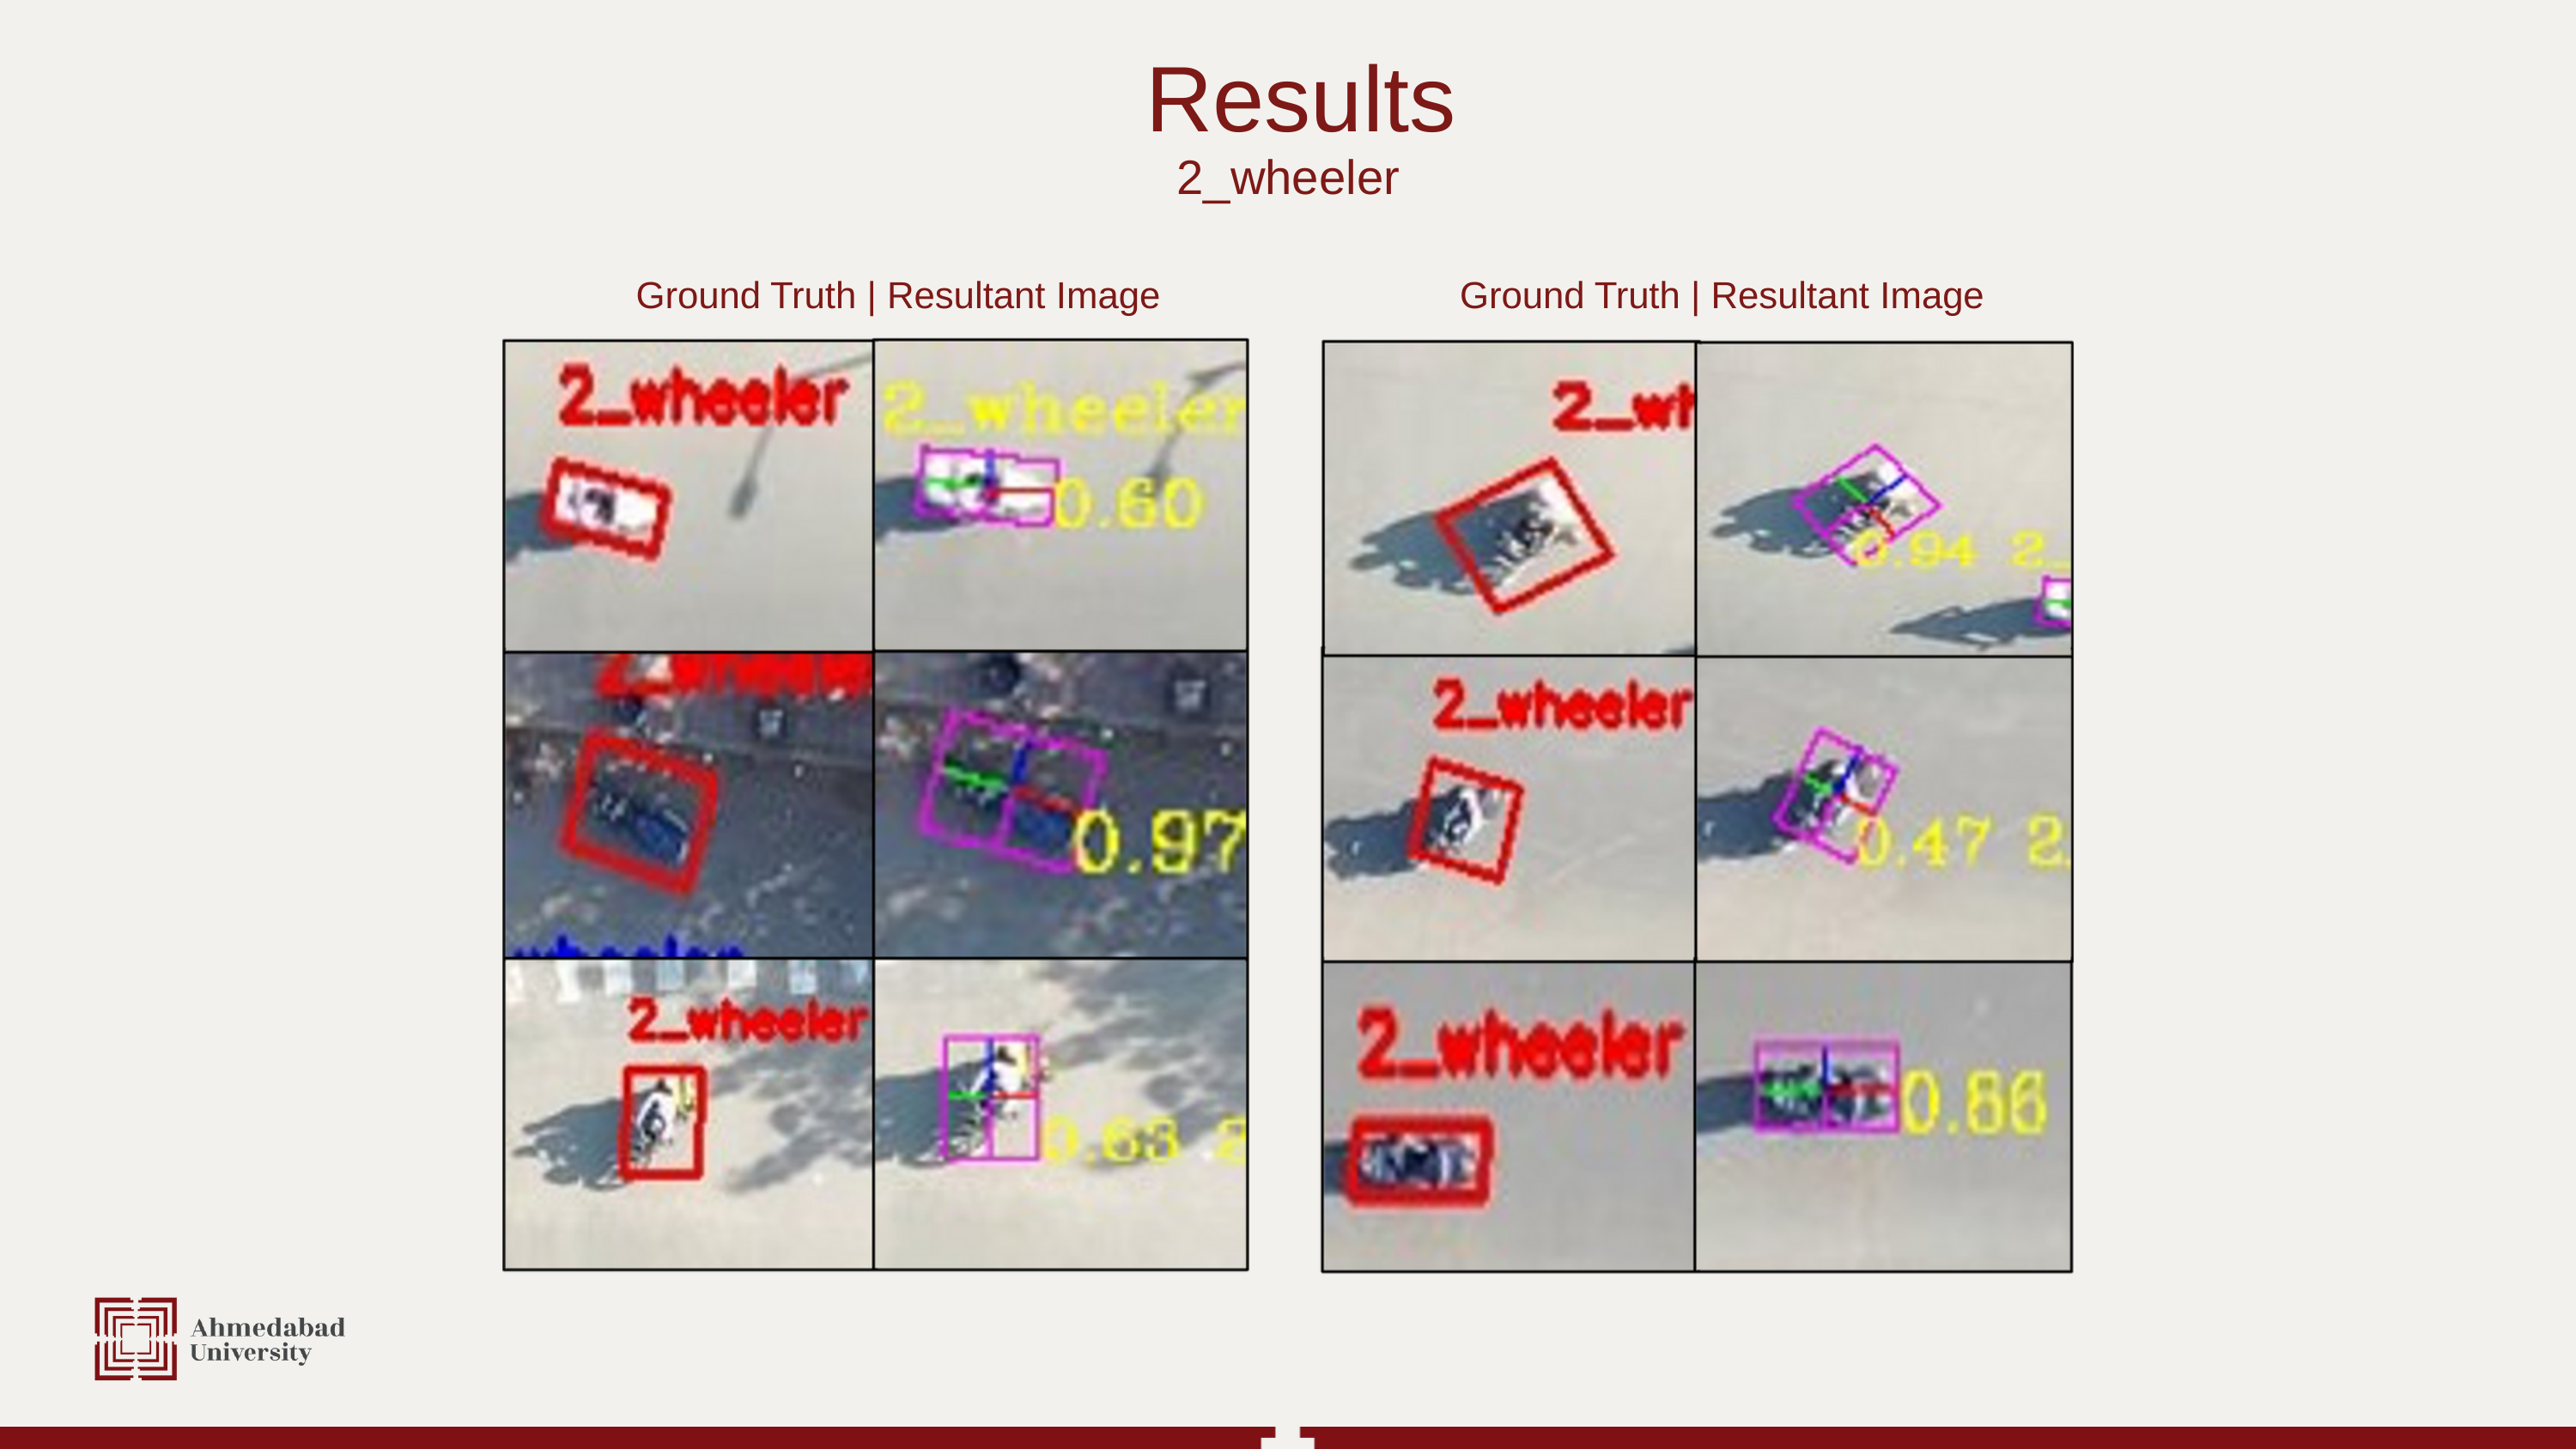

Results
2_wheeler
Ground Truth | Resultant Image
Ground Truth | Resultant Image